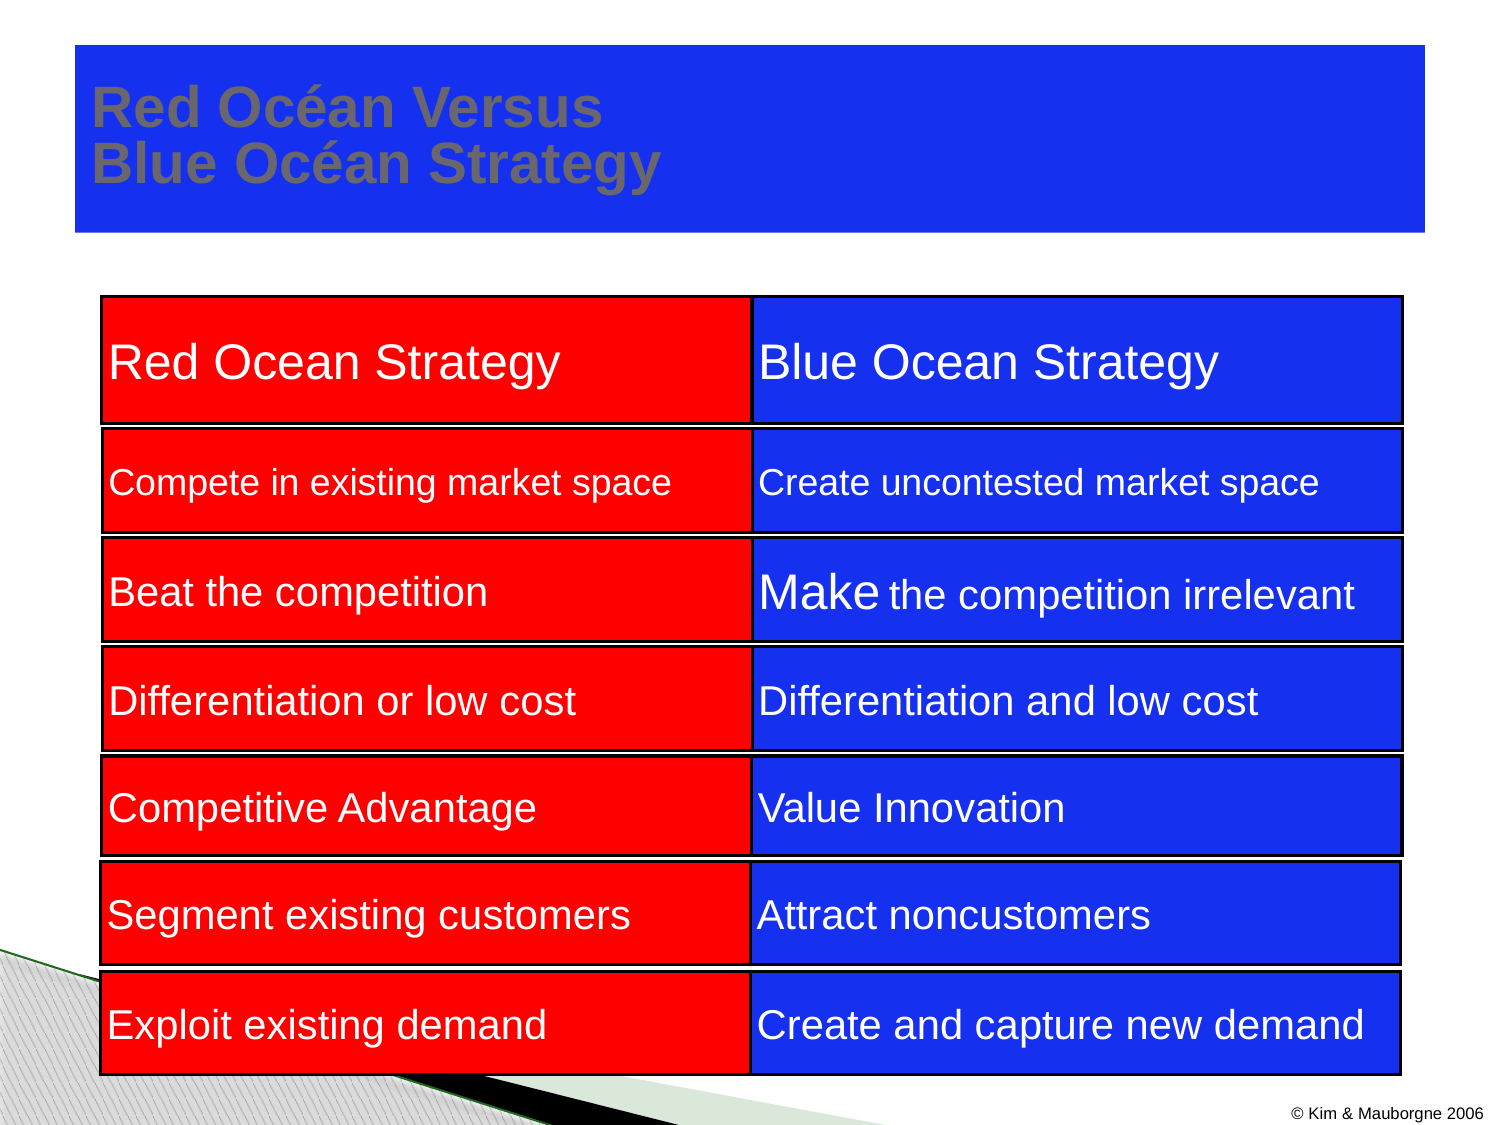

# Red Océan Versus Blue Océan Strategy
Red Ocean Strategy
Blue Ocean Strategy
Compete in existing market space
Create uncontested market space
Beat the competition
Make the competition irrelevant
Differentiation or low cost
Differentiation and low cost
Competitive Advantage
Value Innovation
Segment existing customers
Attract noncustomers

Exploit existing demand
Create and capture new demand
© Kim & Mauborgne 2006